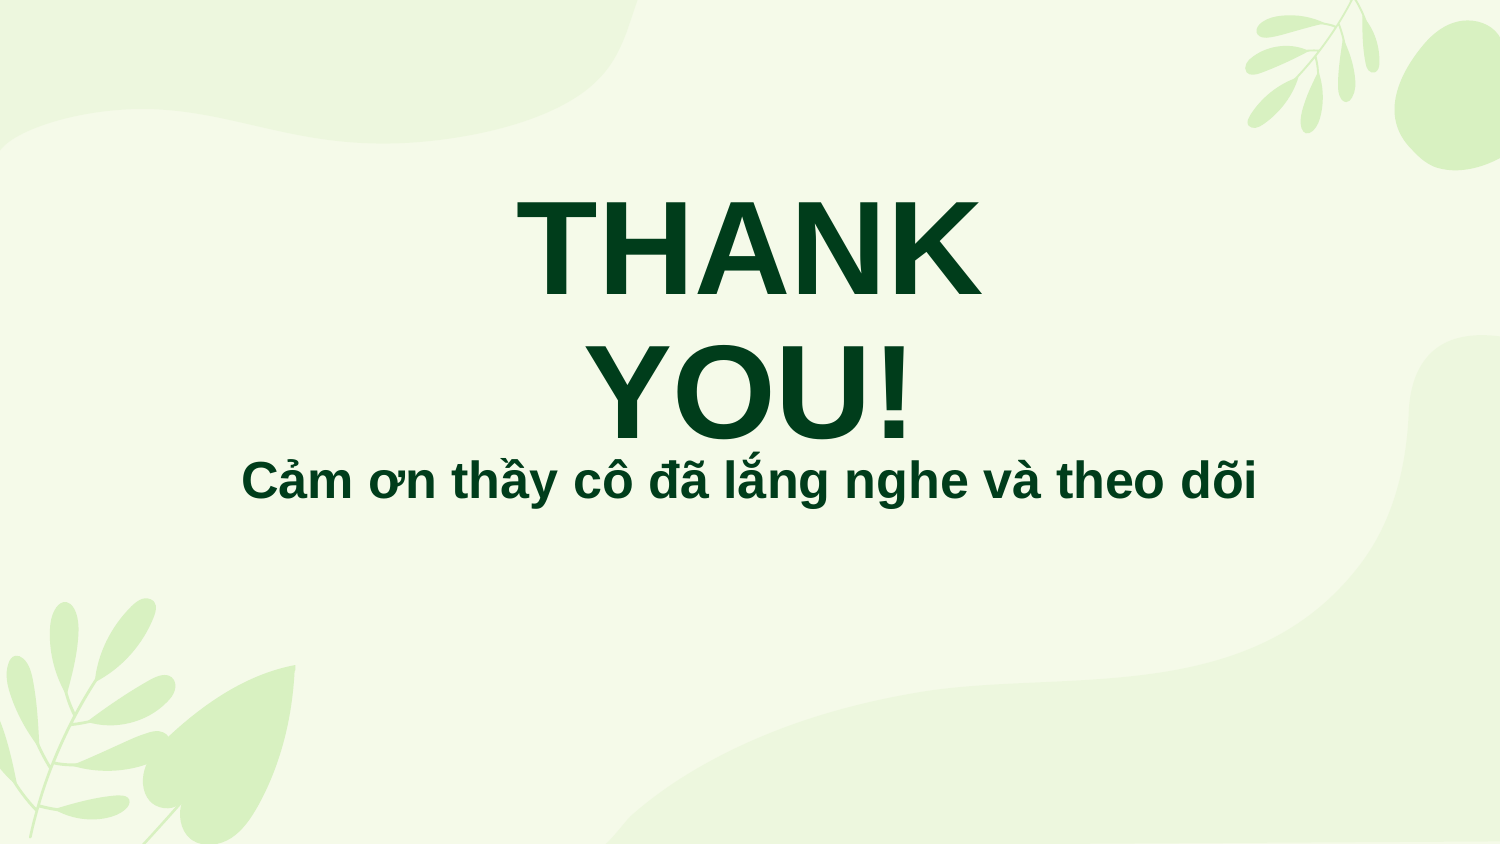

# THANK YOU!

Cảm ơn thầy cô đã lắng nghe và theo dõi